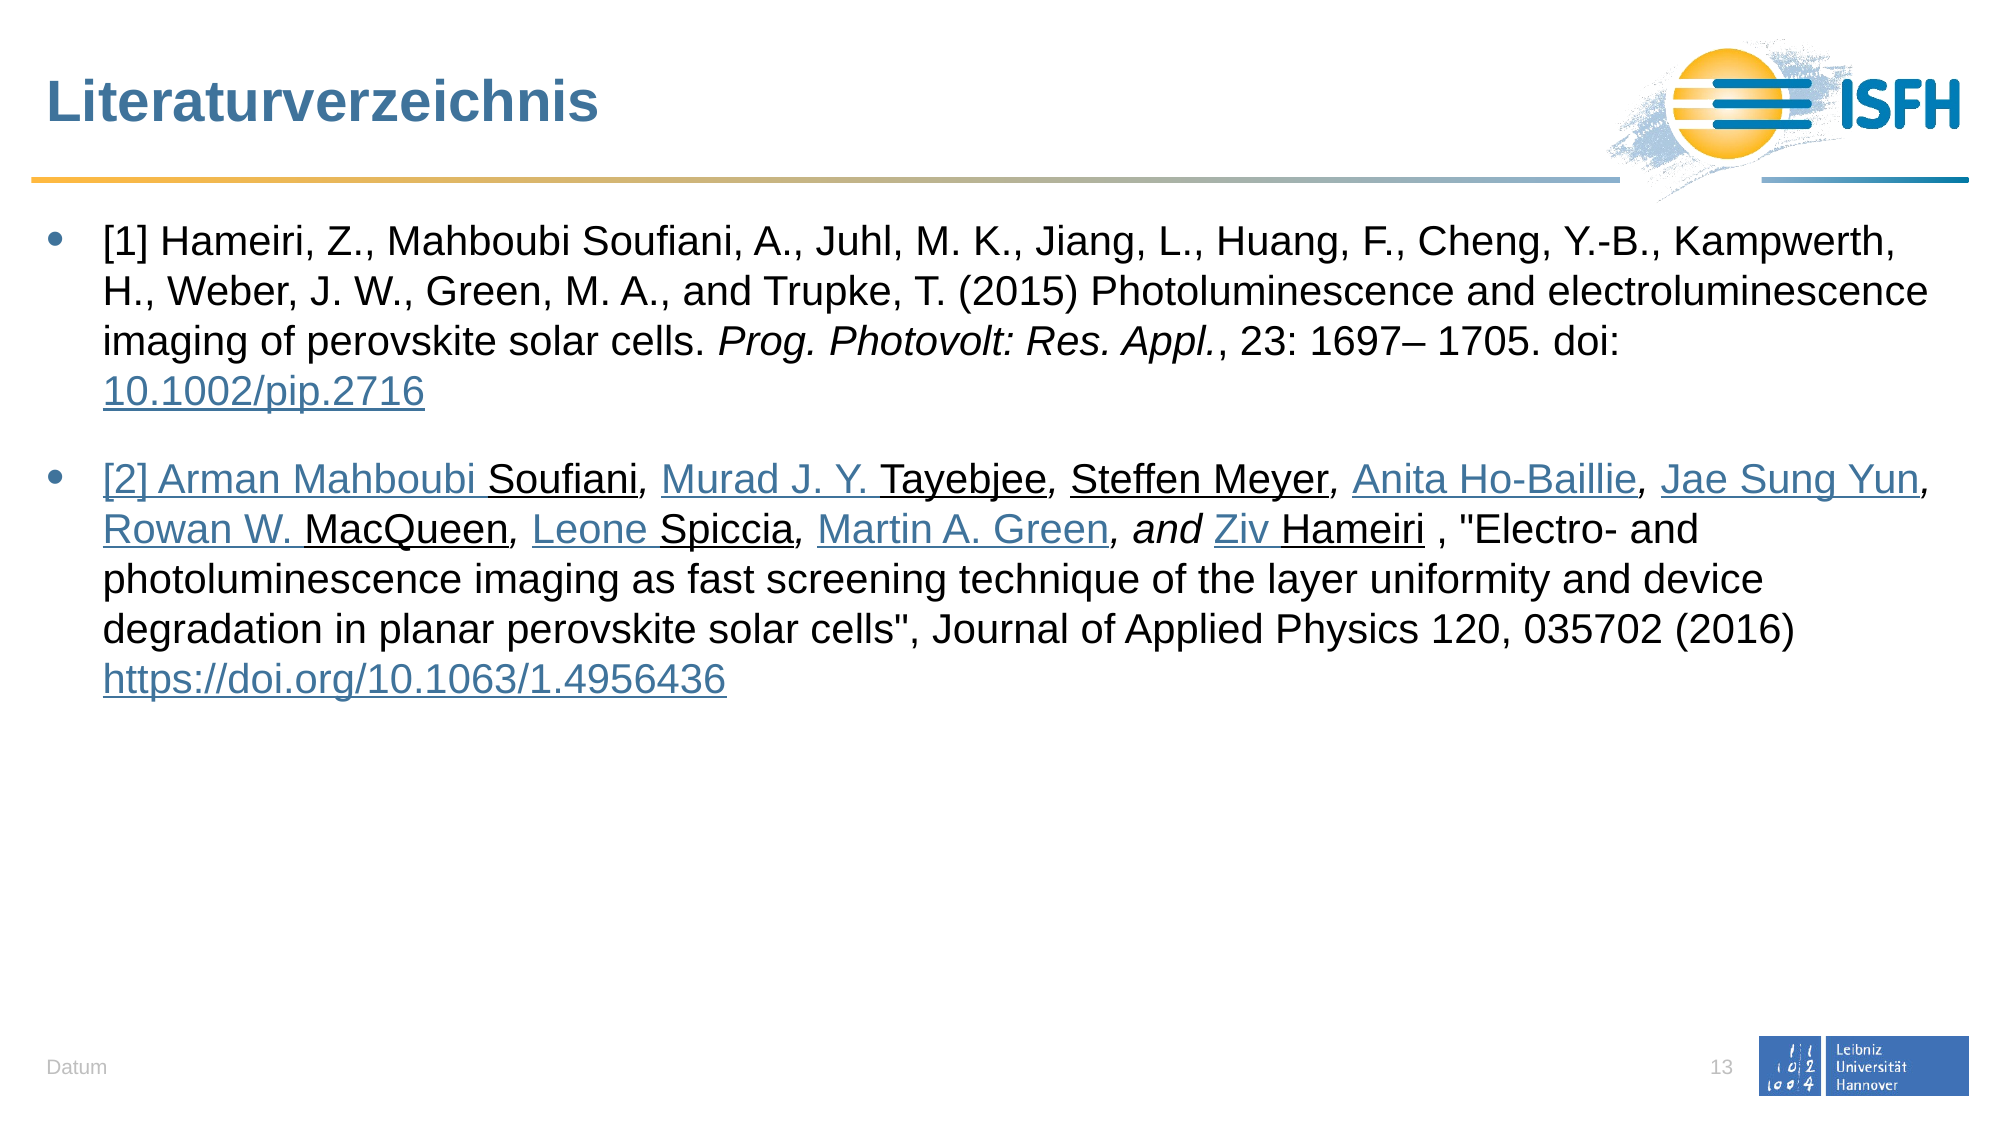

# Literaturverzeichnis
[1] Hameiri, Z., Mahboubi Soufiani, A., Juhl, M. K., Jiang, L., Huang, F., Cheng, Y.-B., Kampwerth, H., Weber, J. W., Green, M. A., and Trupke, T. (2015) Photoluminescence and electroluminescence imaging of perovskite solar cells. Prog. Photovolt: Res. Appl., 23: 1697– 1705. doi: 10.1002/pip.2716
[2] Arman Mahboubi Soufiani, Murad J. Y. Tayebjee, Steffen Meyer, Anita Ho-Baillie, Jae Sung Yun, Rowan W. MacQueen, Leone Spiccia, Martin A. Green, and Ziv Hameiri , "Electro- and photoluminescence imaging as fast screening technique of the layer uniformity and device degradation in planar perovskite solar cells", Journal of Applied Physics 120, 035702 (2016) https://doi.org/10.1063/1.4956436
Datum

13